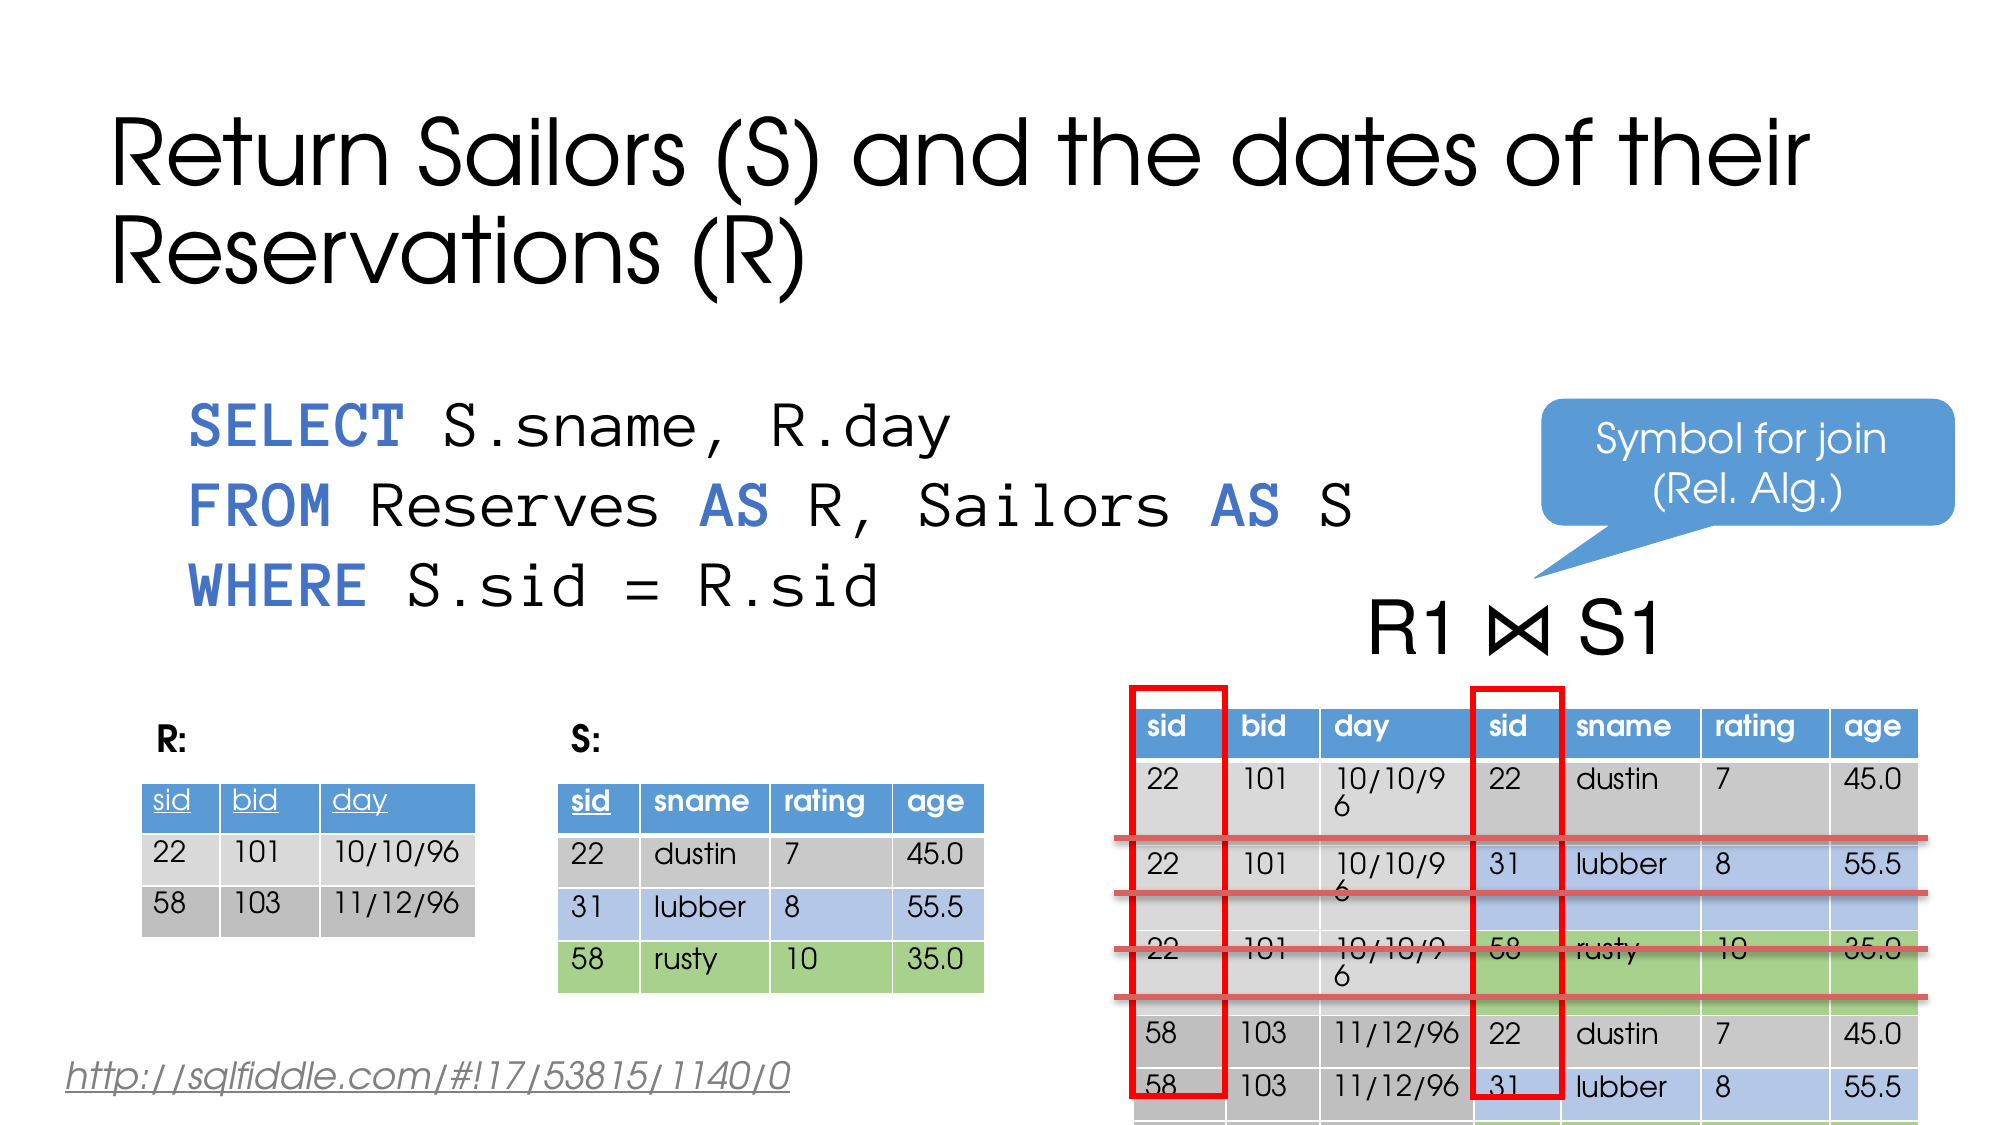

# Return Sailors (S) and the dates of their Reservations (R)
SELECT S.sname, R.day
FROM Reserves AS R, Sailors AS S
WHERE S.sid = R.sid
Symbol for join
(Rel. Alg.)
R1 ⋈ S1

R:
| sid | bid | day | sid | sname | rating | age |
| --- | --- | --- | --- | --- | --- | --- |
| 22 | 101 | 10/10/96 | 22 | dustin | 7 | 45.0 |
| 22 | 101 | 10/10/96 | 31 | lubber | 8 | 55.5 |
| 22 | 101 | 10/10/96 | 58 | rusty | 10 | 35.0 |
| 58 | 103 | 11/12/96 | 22 | dustin | 7 | 45.0 |
| 58 | 103 | 11/12/96 | 31 | lubber | 8 | 55.5 |
| 58 | 103 | 11/12/96 | 58 | rusty | 10 | 35.0 |
S:
| sid | bid | day |
| --- | --- | --- |
| 22 | 101 | 10/10/96 |
| 58 | 103 | 11/12/96 |
| sid | sname | rating | age |
| --- | --- | --- | --- |
| 22 | dustin | 7 | 45.0 |
| 31 | lubber | 8 | 55.5 |
| 58 | rusty | 10 | 35.0 |
http://sqlfiddle.com/#!17/53815/1140/0